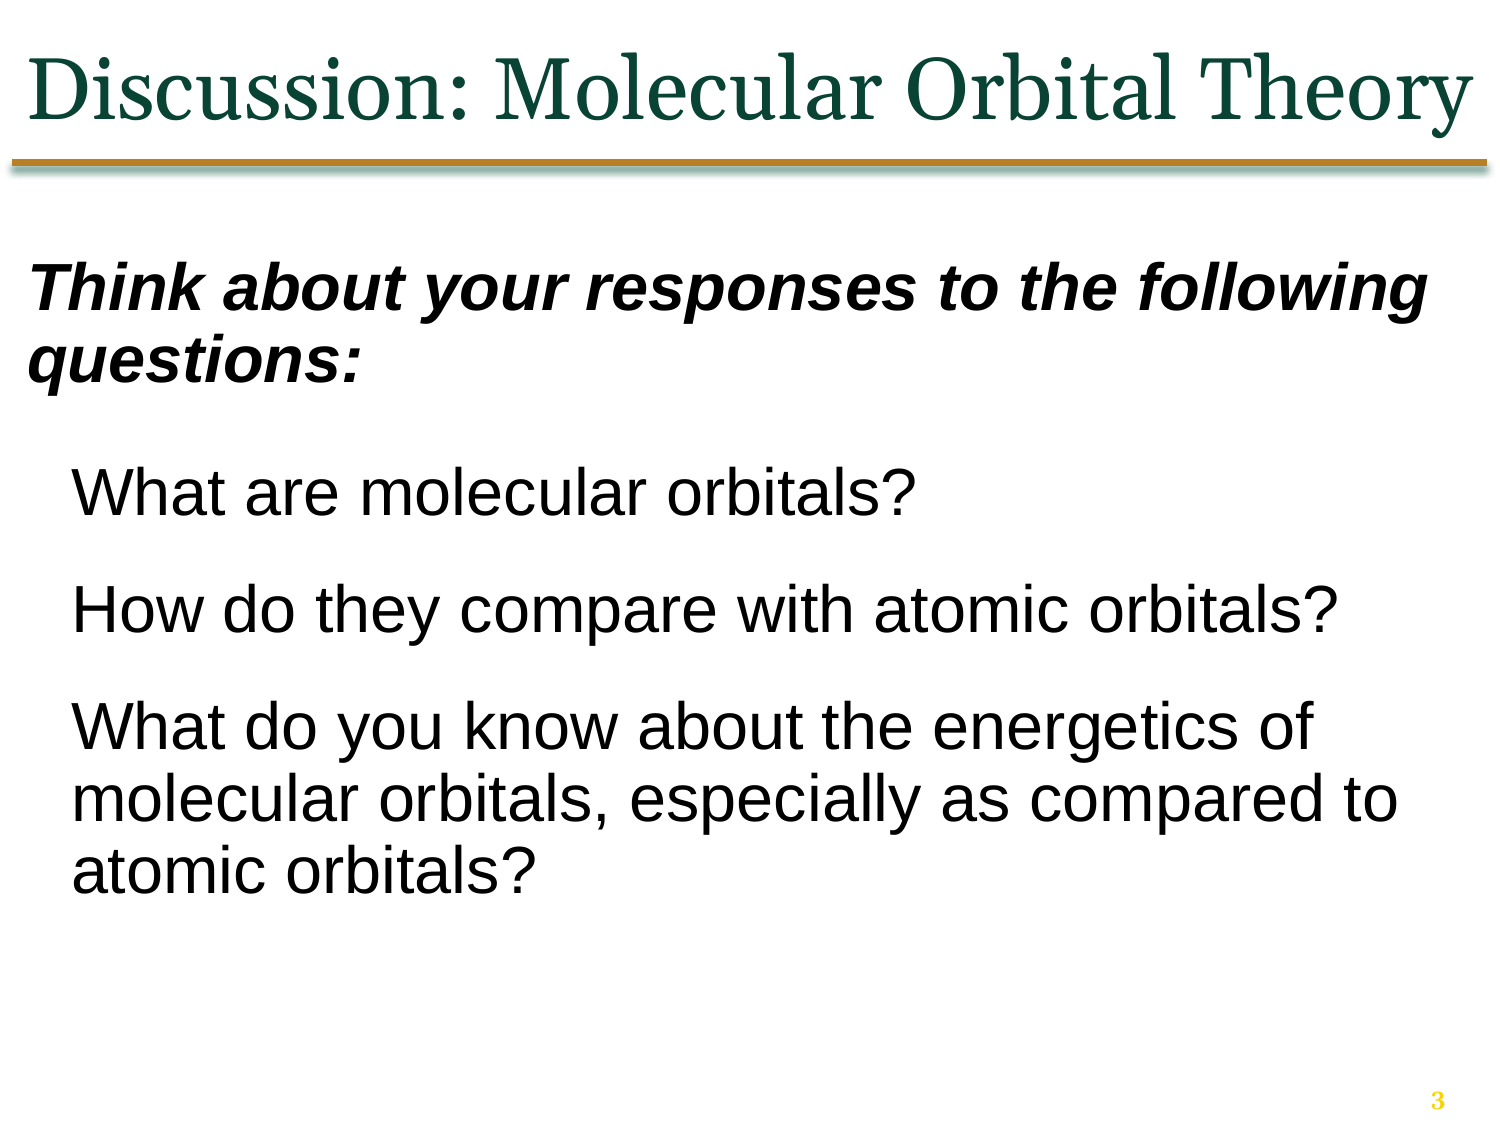

Discussion: Molecular Orbital Theory
Think about your responses to the following questions:
What are molecular orbitals?

How do they compare with atomic orbitals?

What do you know about the energetics of molecular orbitals, especially as compared to atomic orbitals?
3